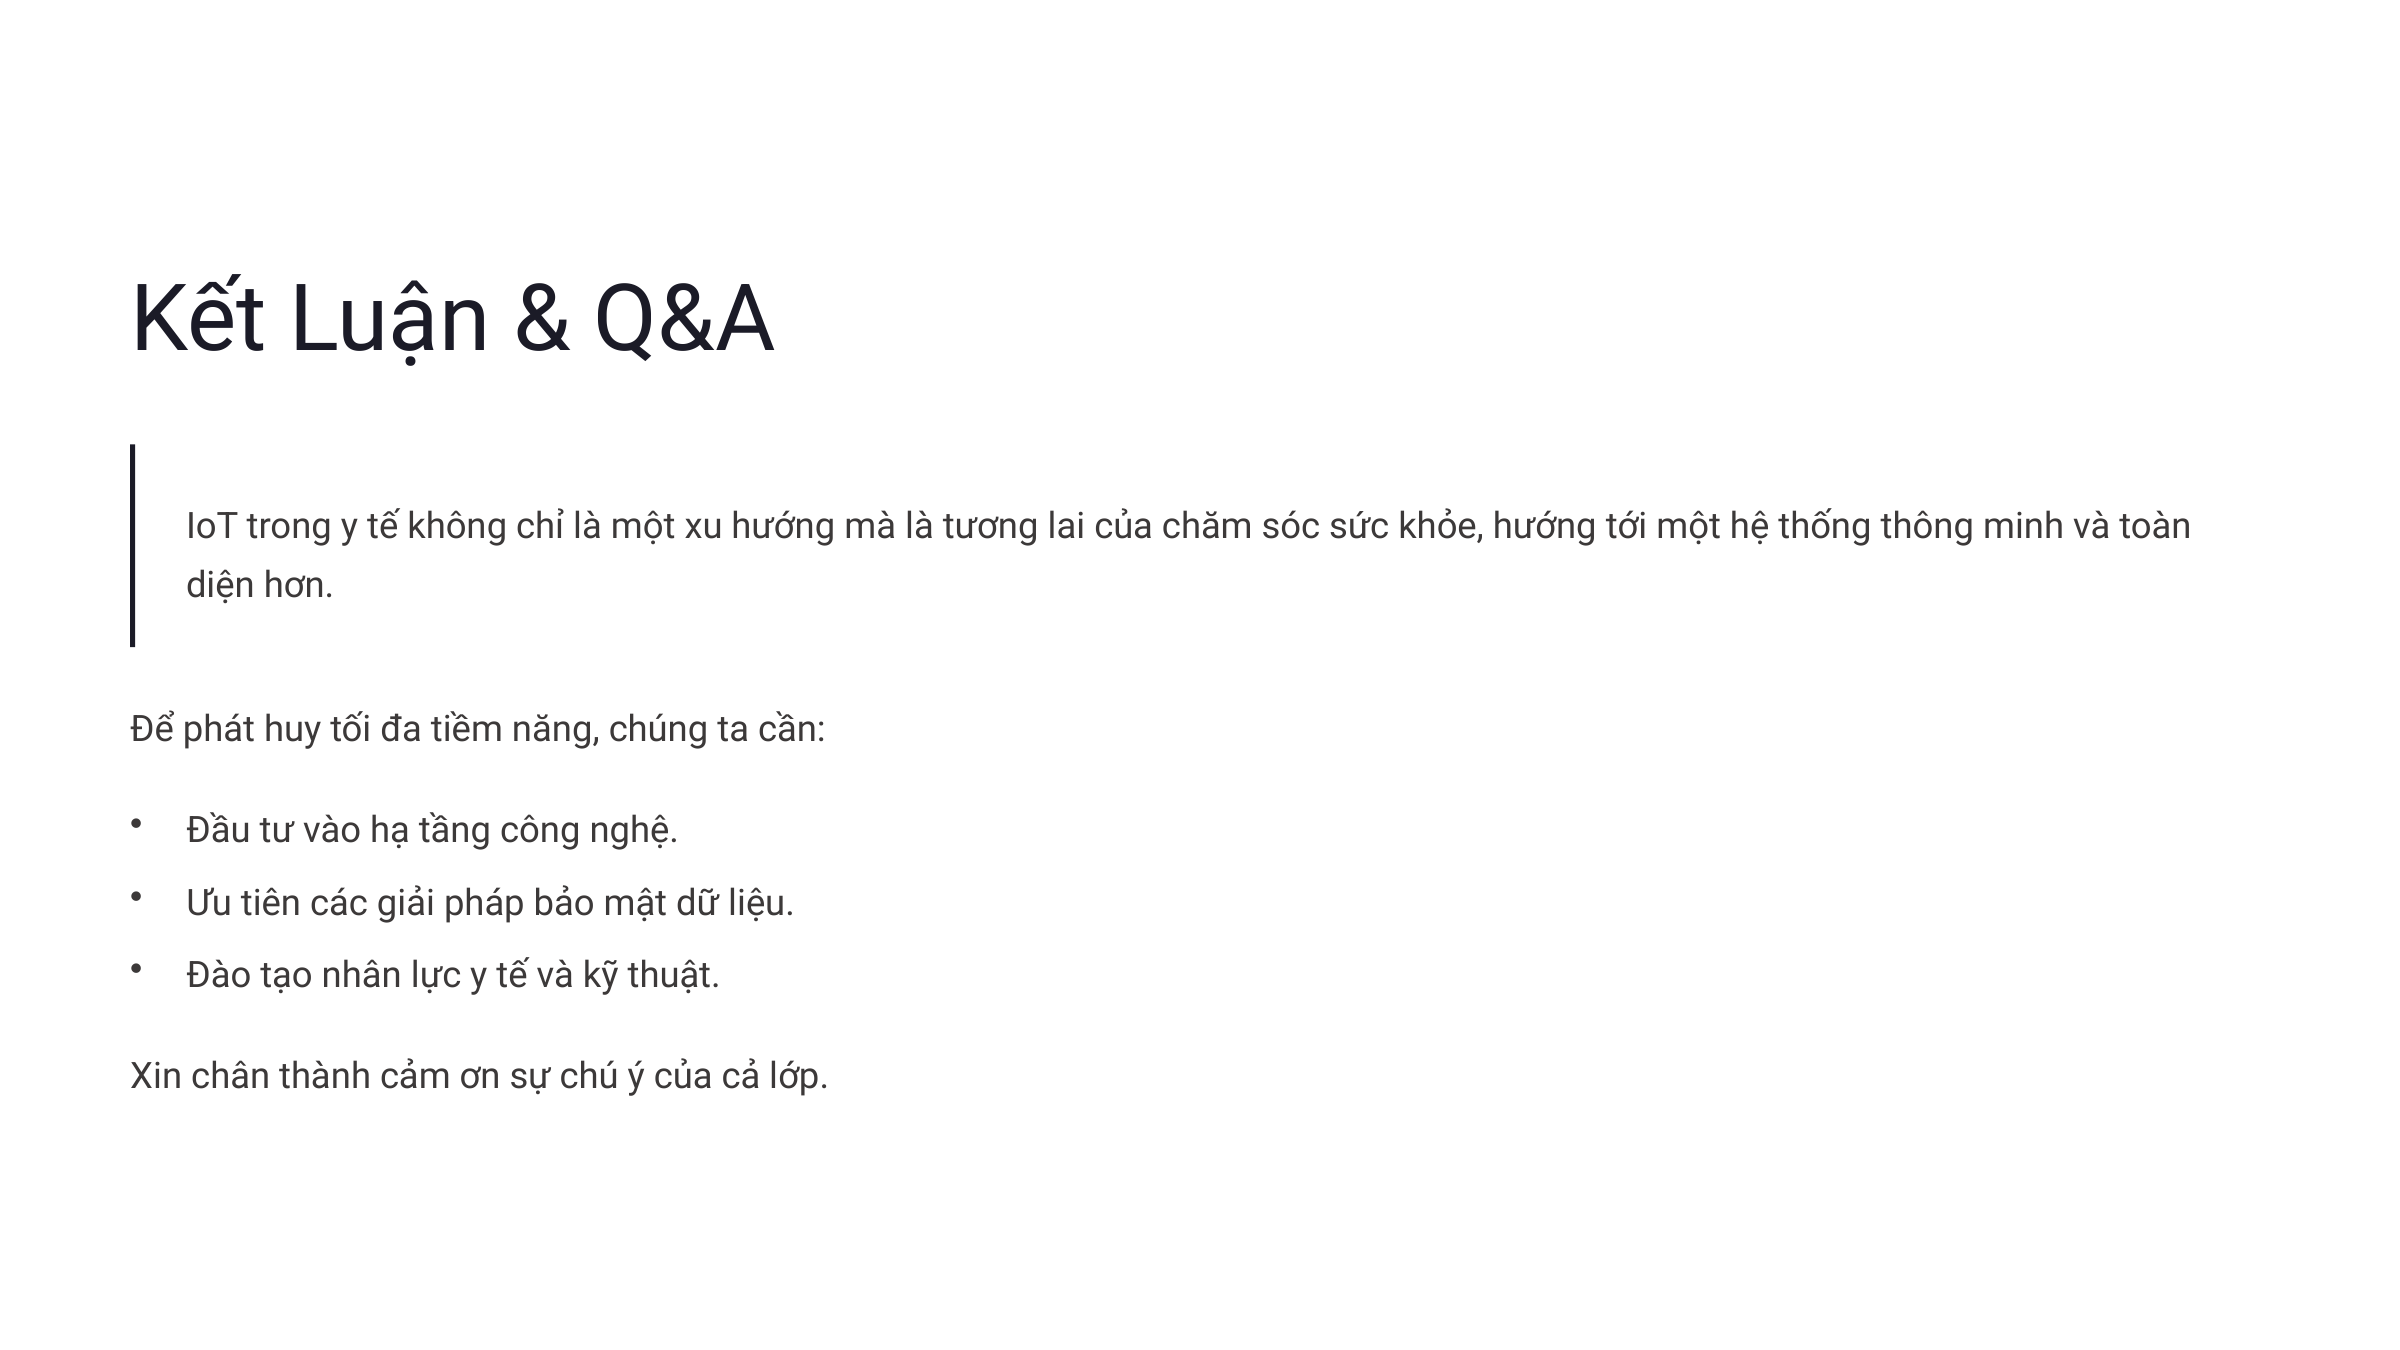

Kết Luận & Q&A

IoT trong y tế không chỉ là một xu hướng mà là tương lai của chăm sóc sức khỏe, hướng tới một hệ thống thông minh và toàn diện hơn.
Để phát huy tối đa tiềm năng, chúng ta cần:
Đầu tư vào hạ tầng công nghệ.
Ưu tiên các giải pháp bảo mật dữ liệu.
Đào tạo nhân lực y tế và kỹ thuật.
Xin chân thành cảm ơn sự chú ý của cả lớp.